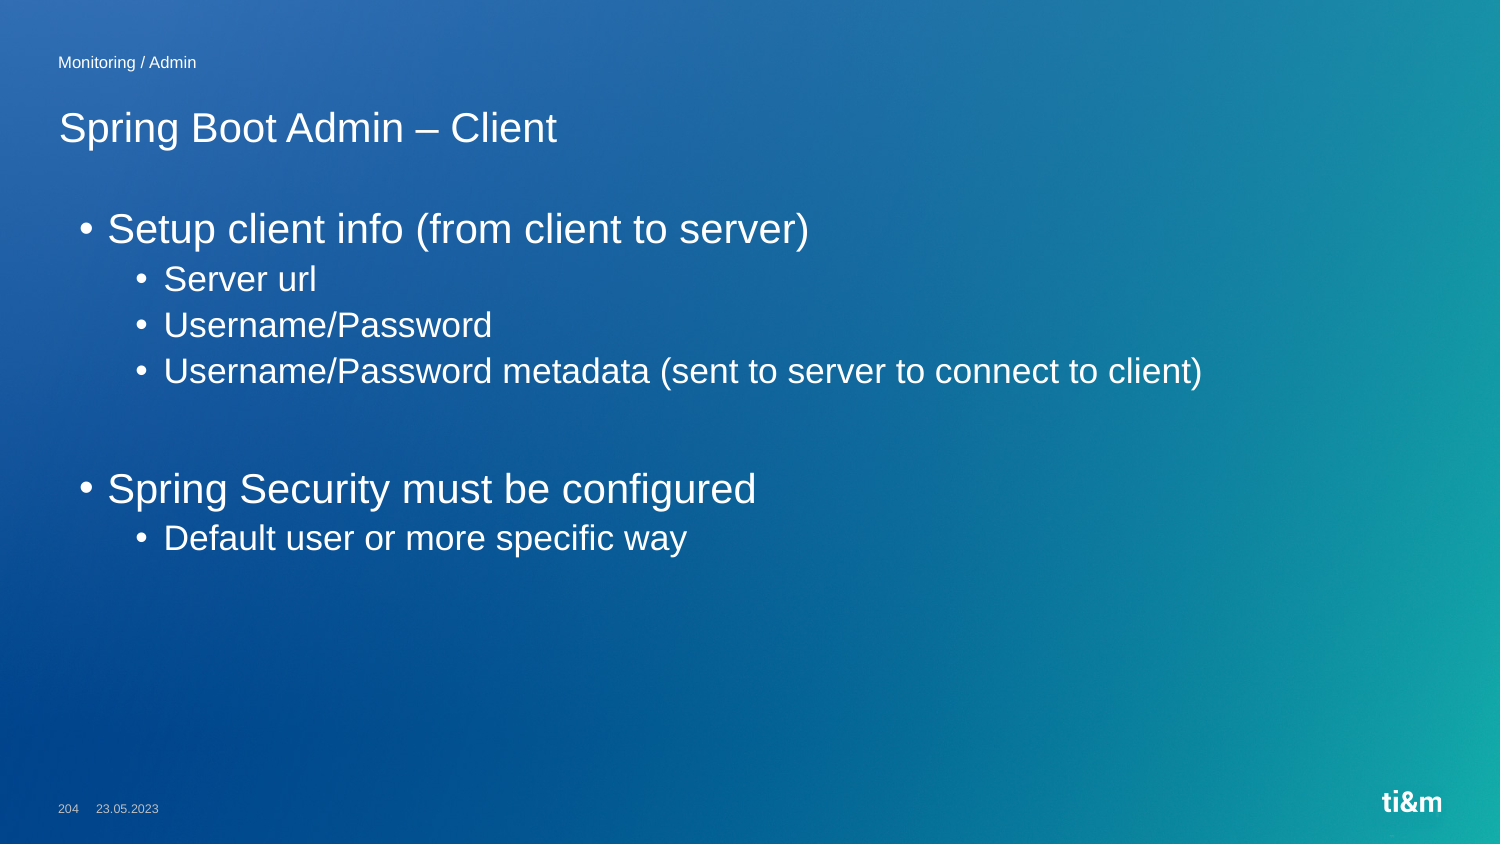

Monitoring / Admin
# Spring Boot Admin – Client
Setup client info (from client to server)
Server url
Username/Password
Username/Password metadata (sent to server to connect to client)

Spring Security must be configured
Default user or more specific way

204
23.05.2023